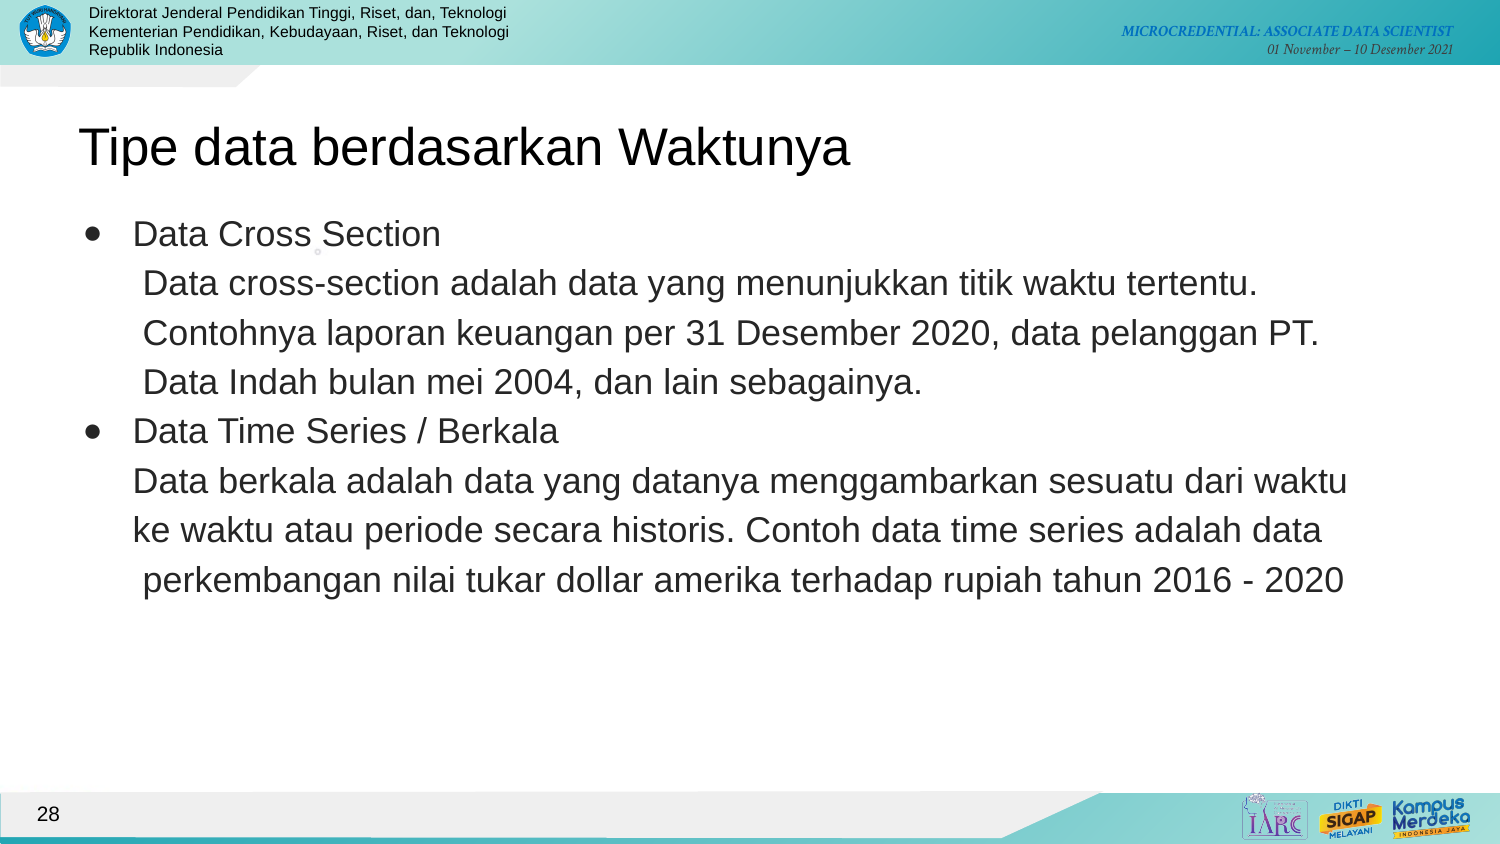

# Tipe data berdasarkan Waktunya
Data Cross Section
      Data cross-section adalah data yang menunjukkan titik waktu tertentu.
      Contohnya laporan keuangan per 31 Desember 2020, data pelanggan PT.
      Data Indah bulan mei 2004, dan lain sebagainya.
Data Time Series / Berkala
     Data berkala adalah data yang datanya menggambarkan sesuatu dari waktu
     ke waktu atau periode secara historis. Contoh data time series adalah data
      perkembangan nilai tukar dollar amerika terhadap rupiah tahun 2016 - 2020
28